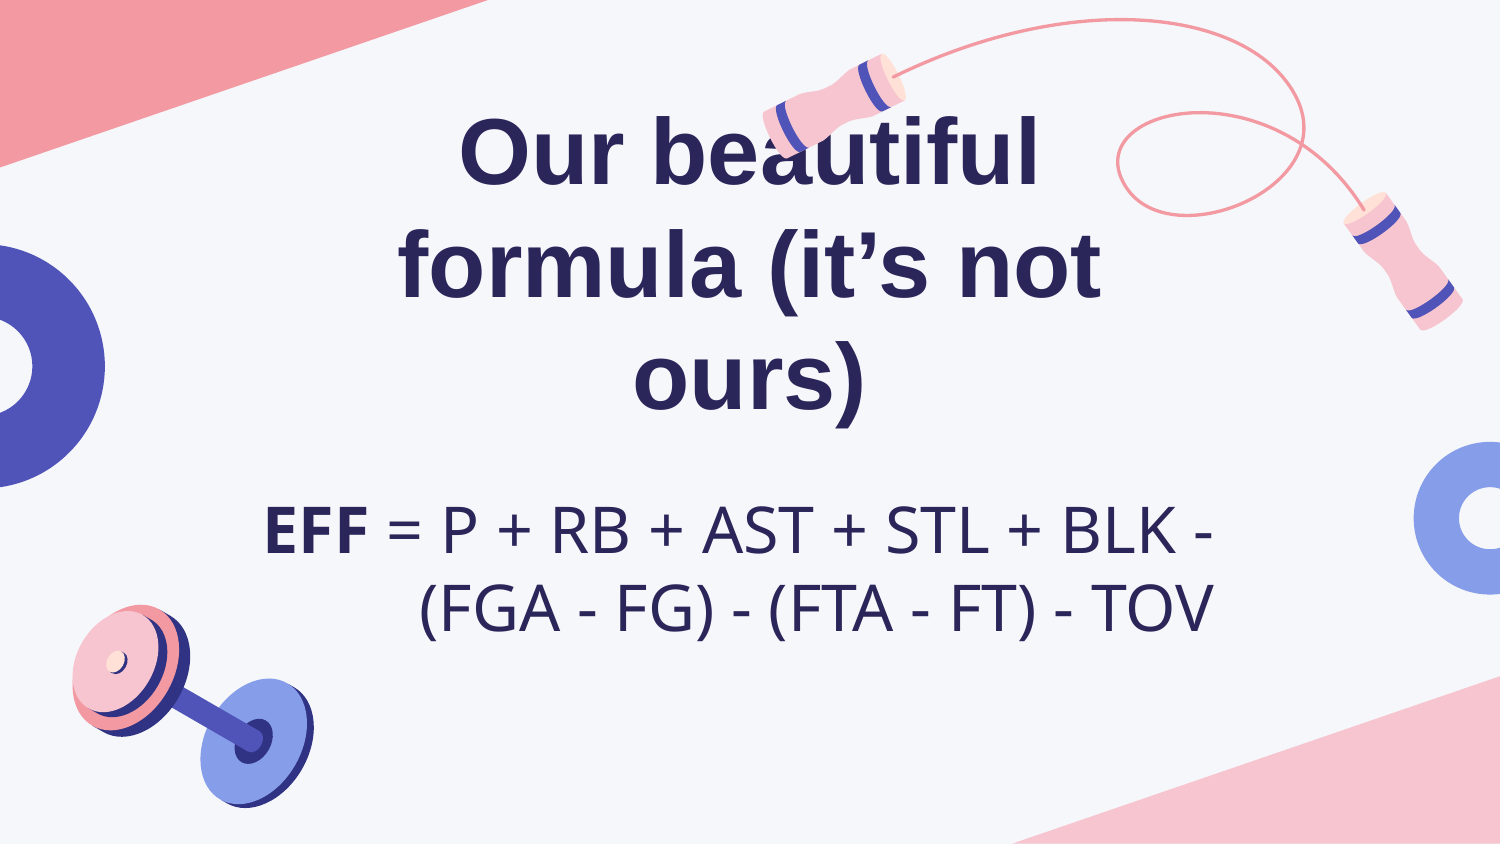

# Our beautiful formula (it’s not ours)
EFF = P + RB + AST + STL + BLK - (FGA - FG) - (FTA - FT) - TOV